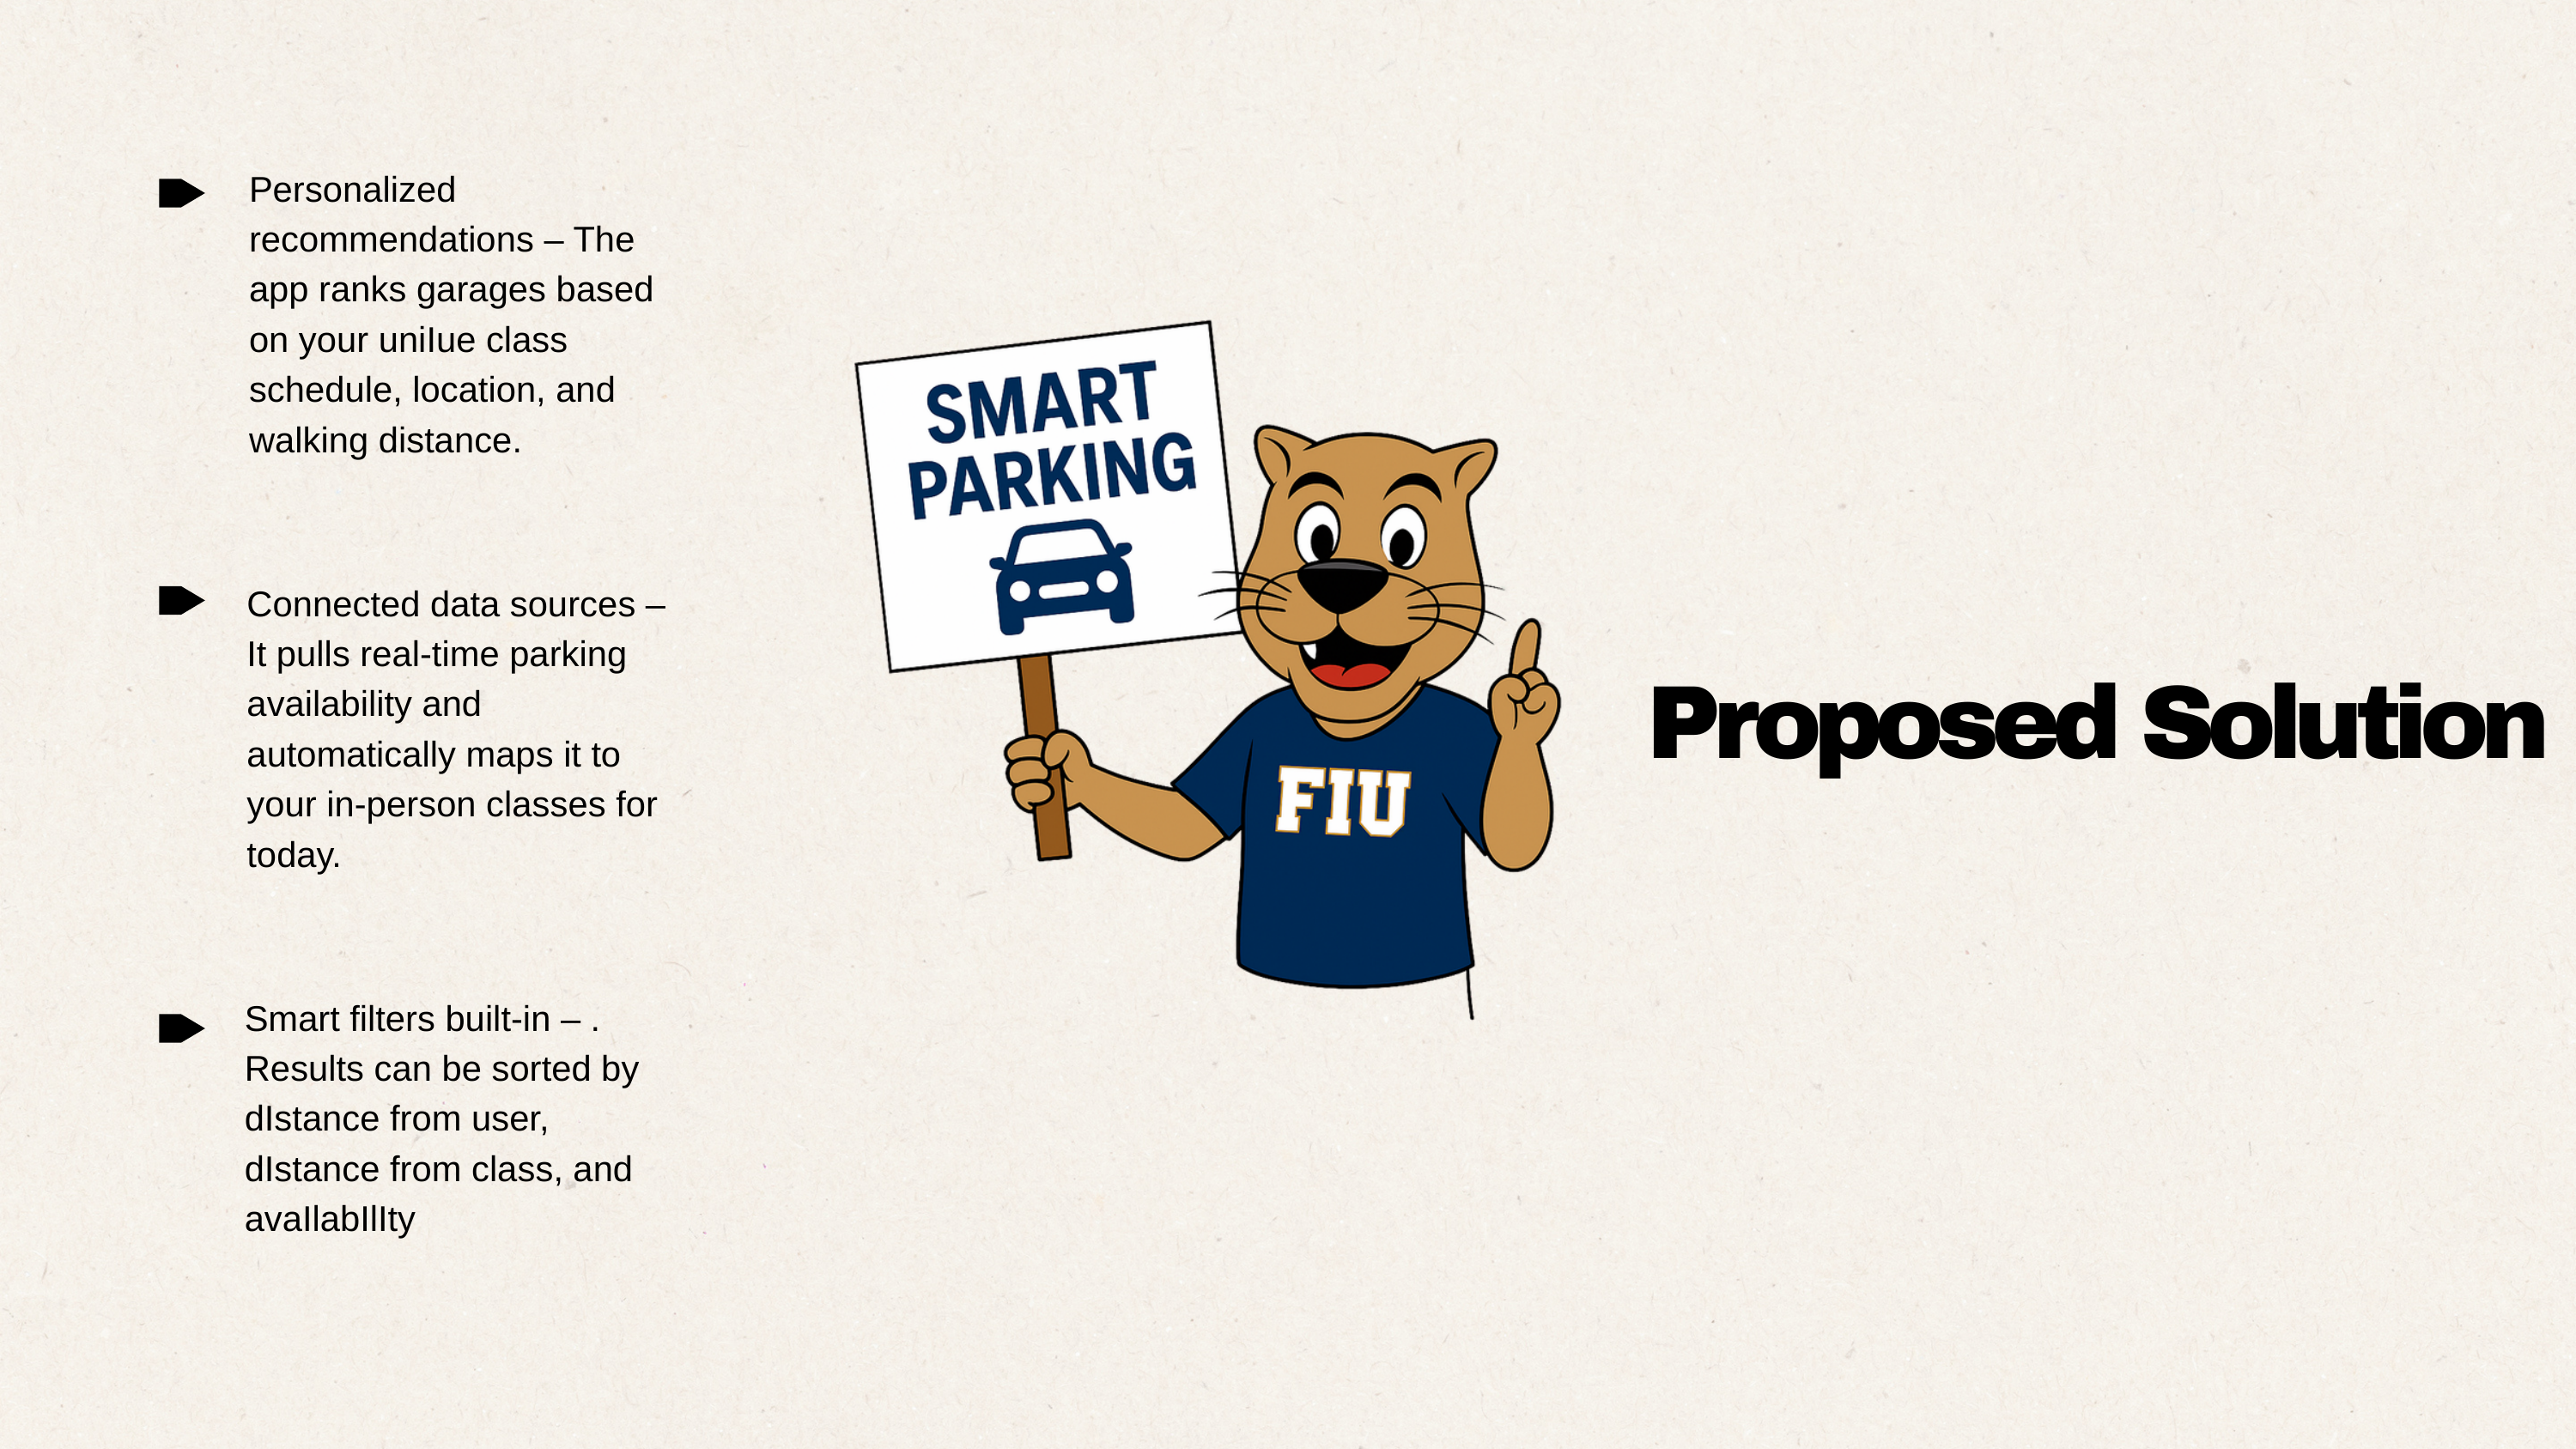

Personalized recommendations – The app ranks garages based on your uniIue class schedule, location, and walking distance.

Connected data sources – It pulls real-time parking availability and automatically maps it to your in-person classes for today.

Proposed Solution
Smart filters built-in – . Results can be sorted by dIstance from user, dIstance from class, and avaIlabIlIty